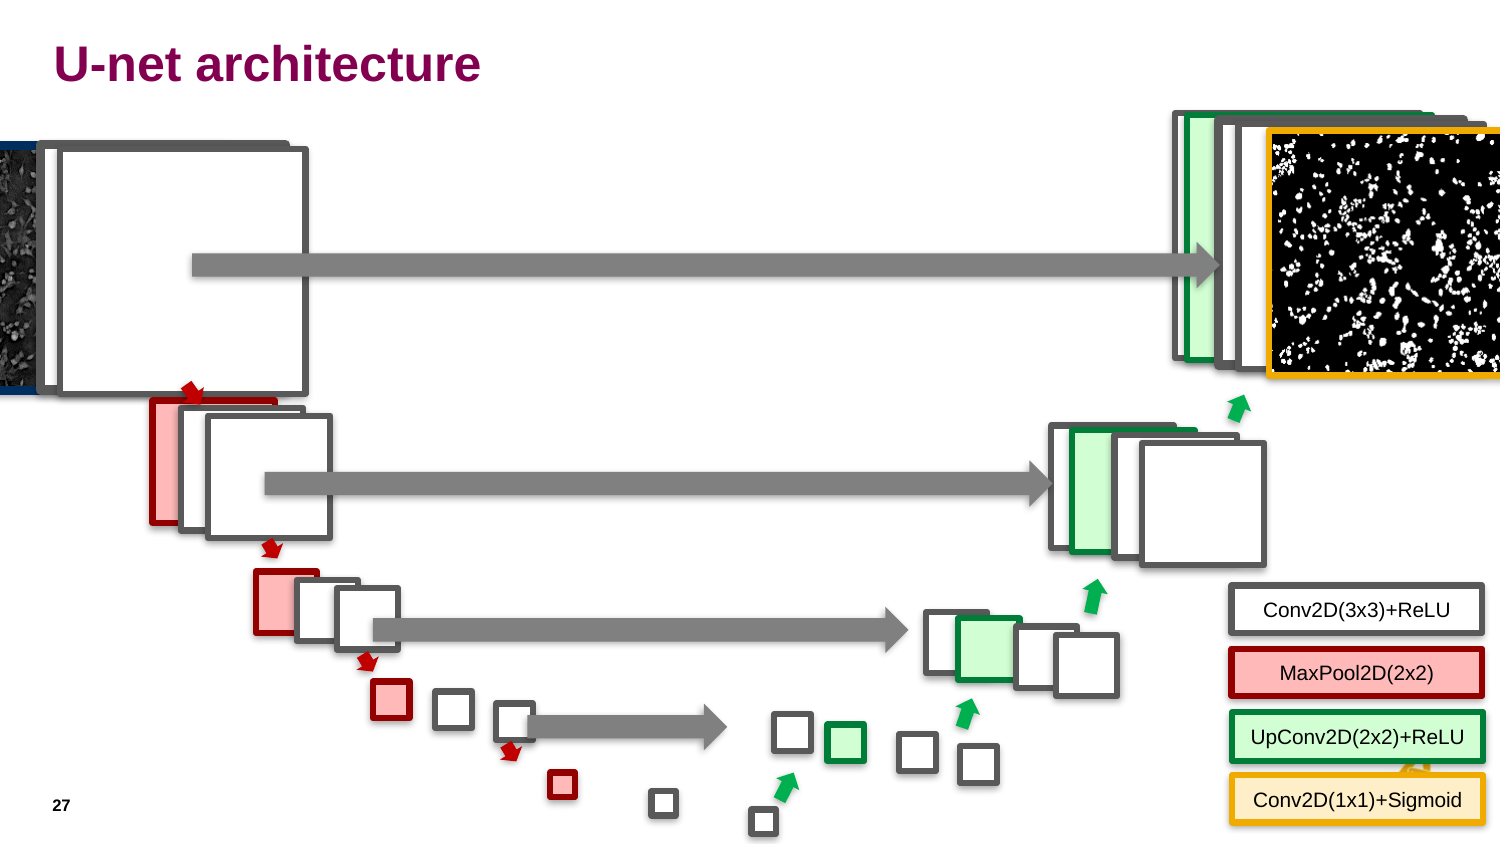

# U-net architecture

Conv2D(3x3)+ReLU

MaxPool2D(2x2)

UpConv2D(2x2)+ReLU

Conv2D(1x1)+Sigmoid

27